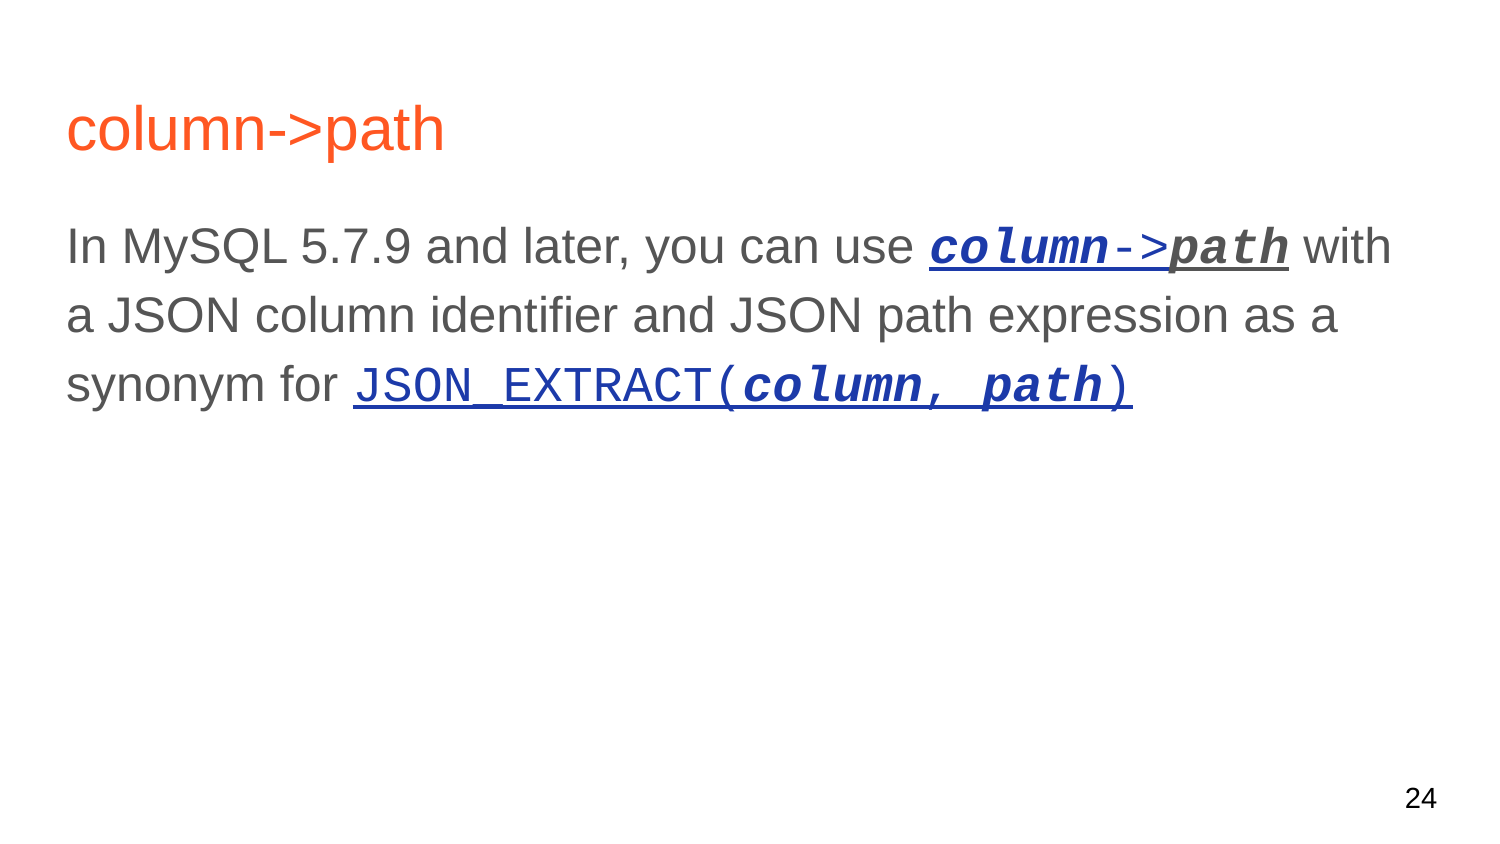

# column->path
In MySQL 5.7.9 and later, you can use column->path with a JSON column identifier and JSON path expression as a synonym for JSON_EXTRACT(column, path)
24